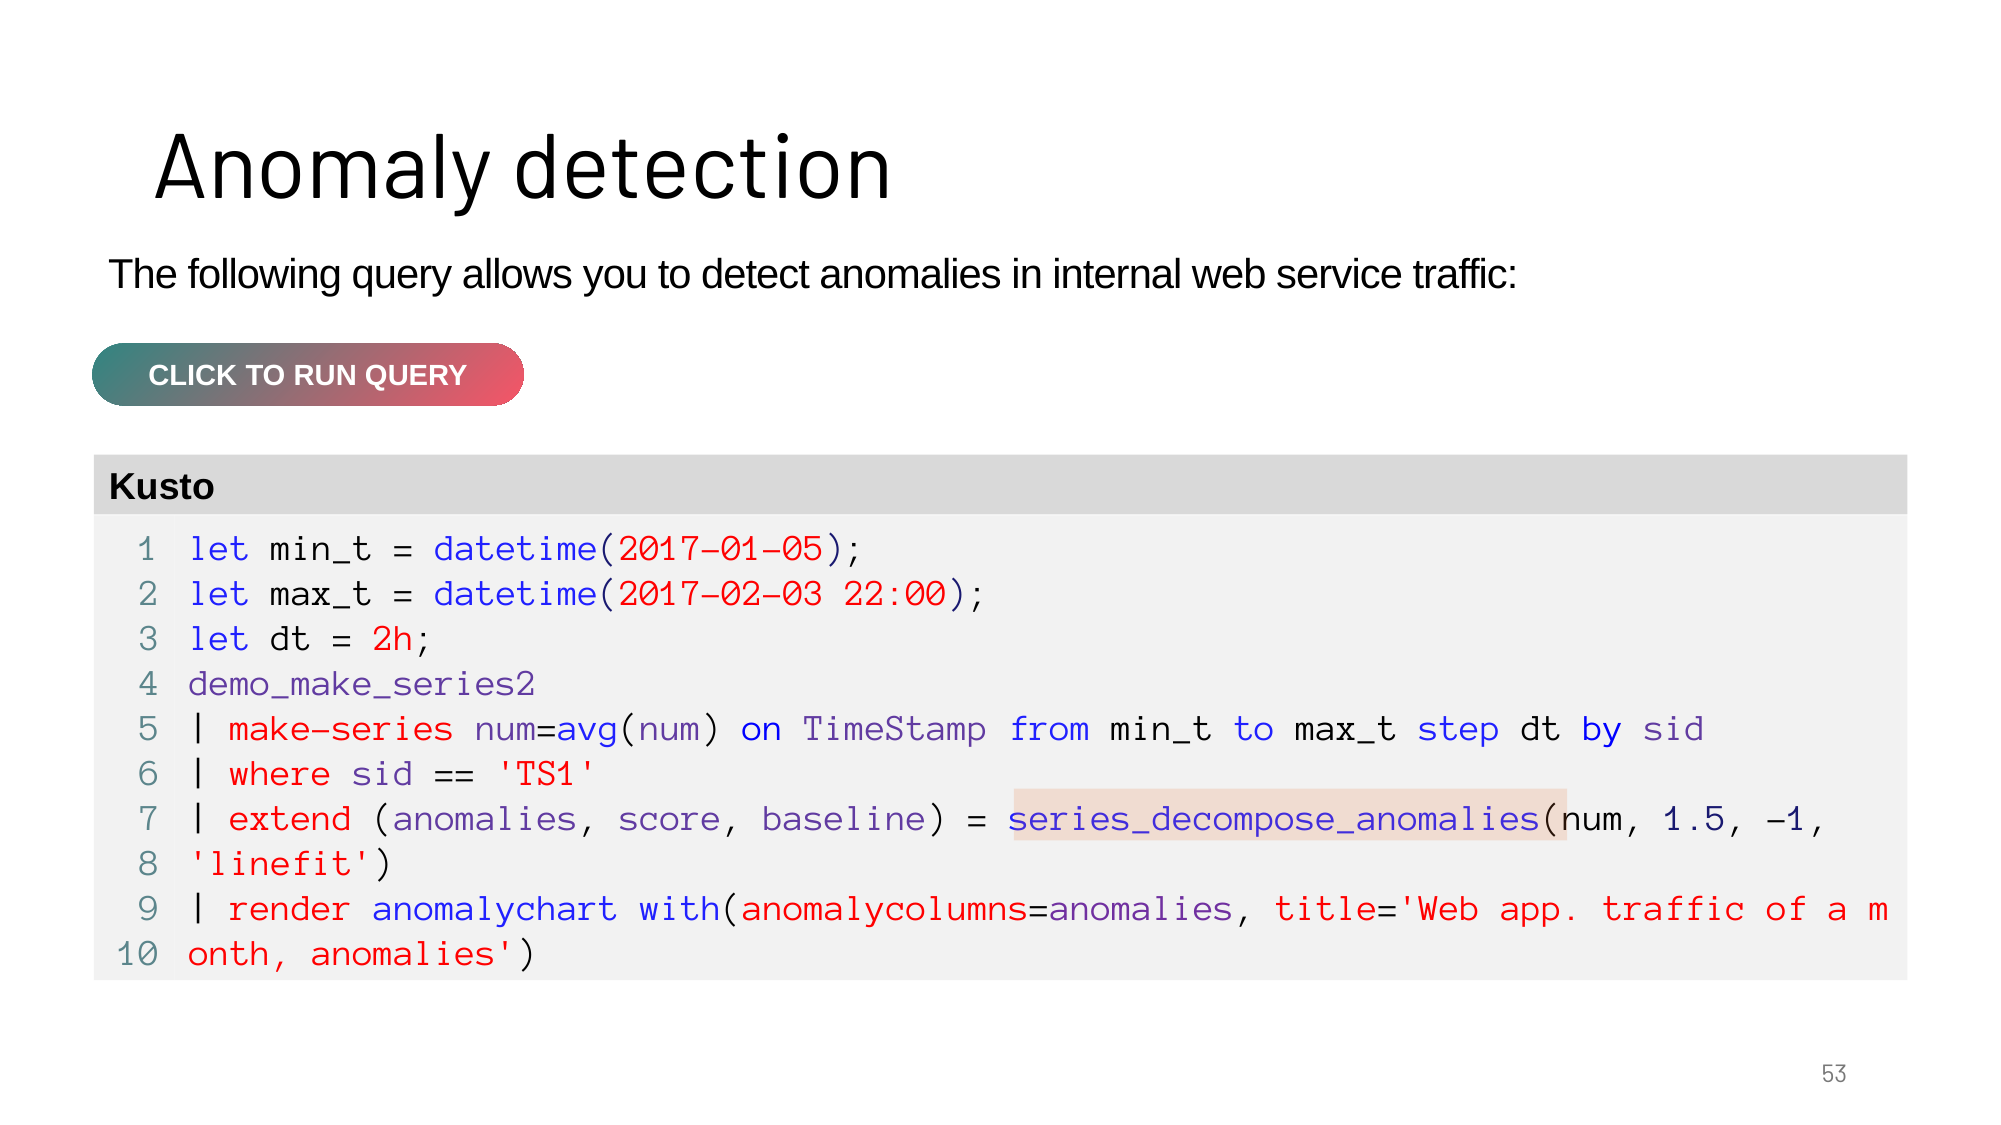

# Anomaly detection
The following query allows you to detect anomalies in internal web service traffic:
CLICK TO RUN QUERY
Kusto
1
2
3
4
5
6
7
8
9
10
let min_t = datetime(2017-01-05);
let max_t = datetime(2017-02-03 22:00);
let dt = 2h;
demo_make_series2
| make-series num=avg(num) on TimeStamp from min_t to max_t step dt by sid
| where sid == 'TS1'
| extend (anomalies, score, baseline) = series_decompose_anomalies(num, 1.5, -1, 'linefit')
| render anomalychart with(anomalycolumns=anomalies, title='Web app. traffic of a month, anomalies')

53